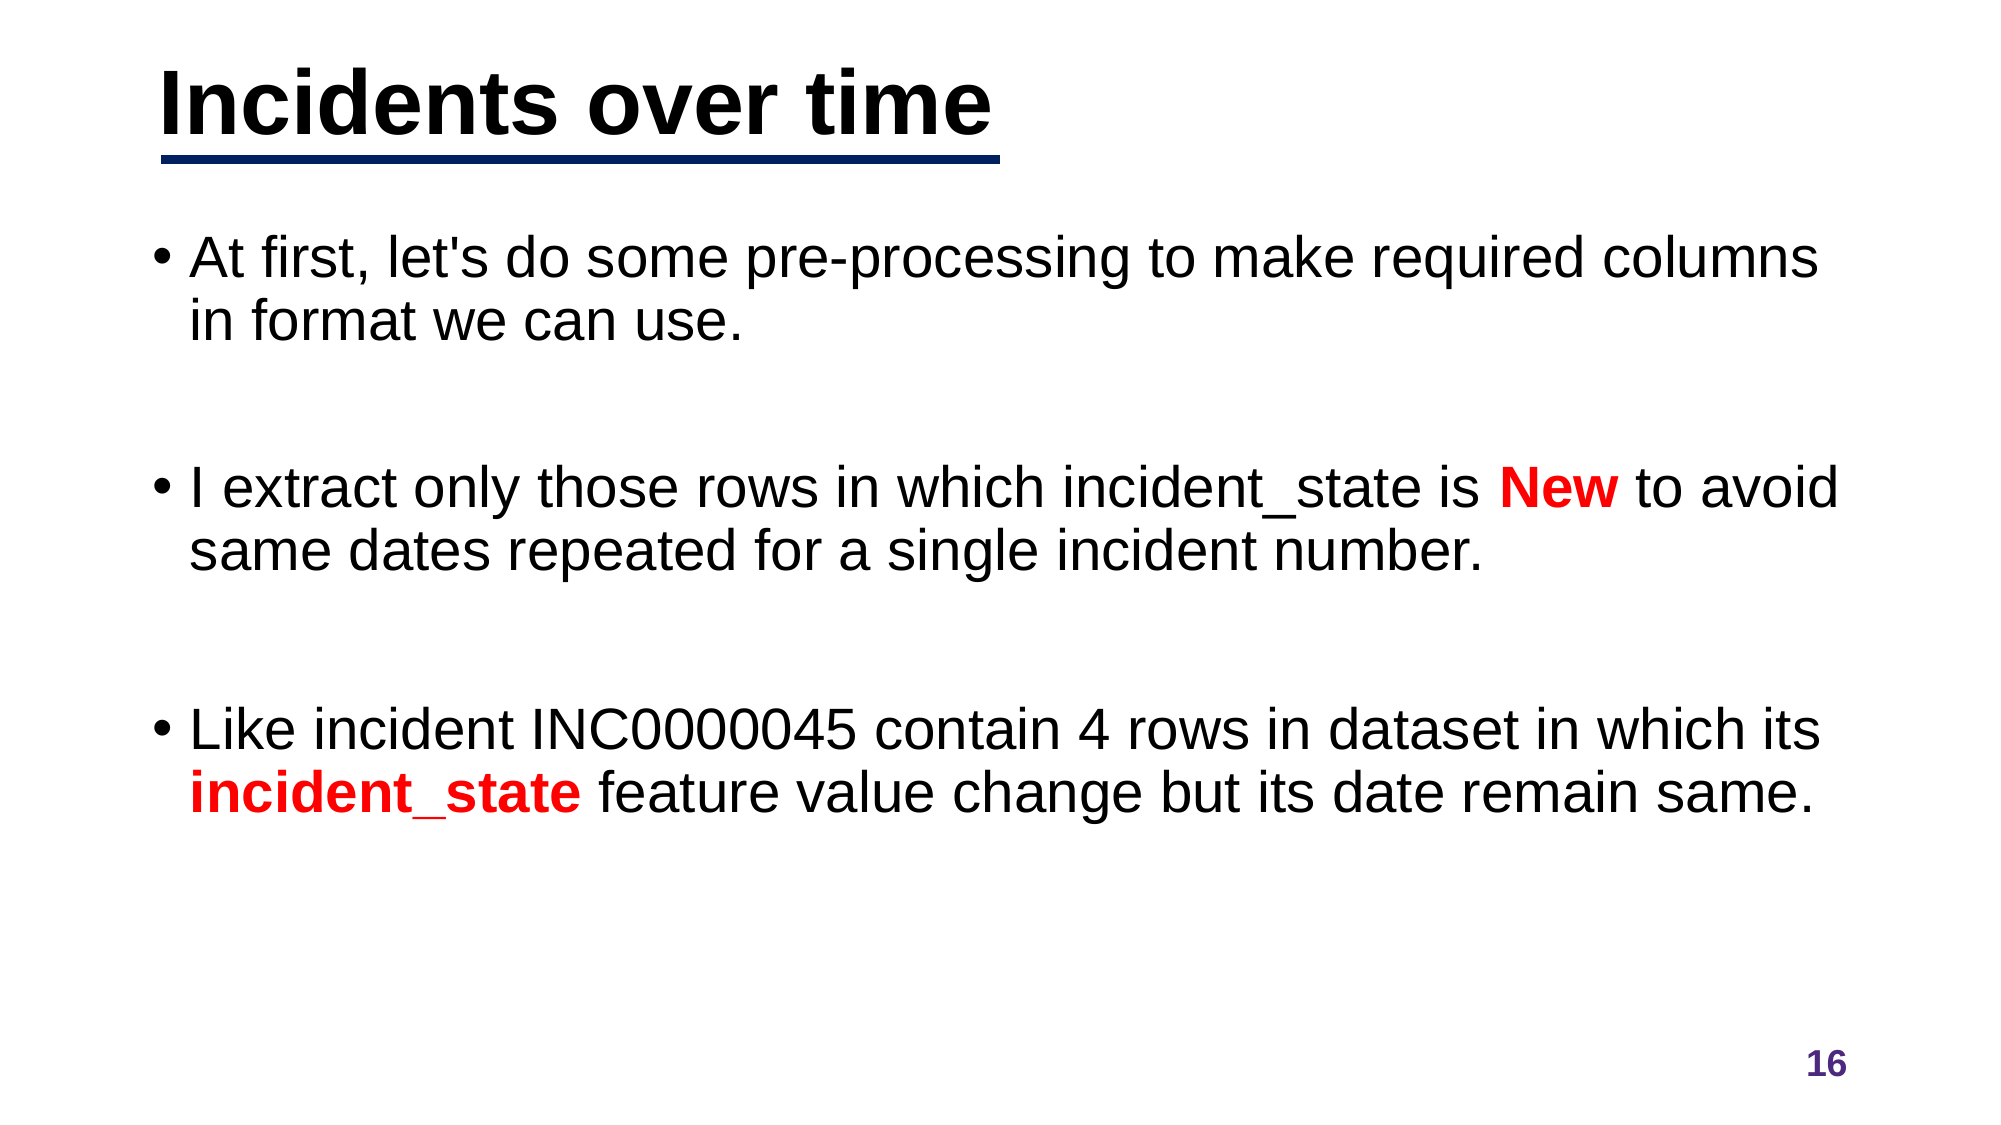

Incidents over time
At first, let's do some pre-processing to make required columns in format we can use.

I extract only those rows in which incident_state is New to avoid same dates repeated for a single incident number.

Like incident INC0000045 contain 4 rows in dataset in which its incident_state feature value change but its date remain same.